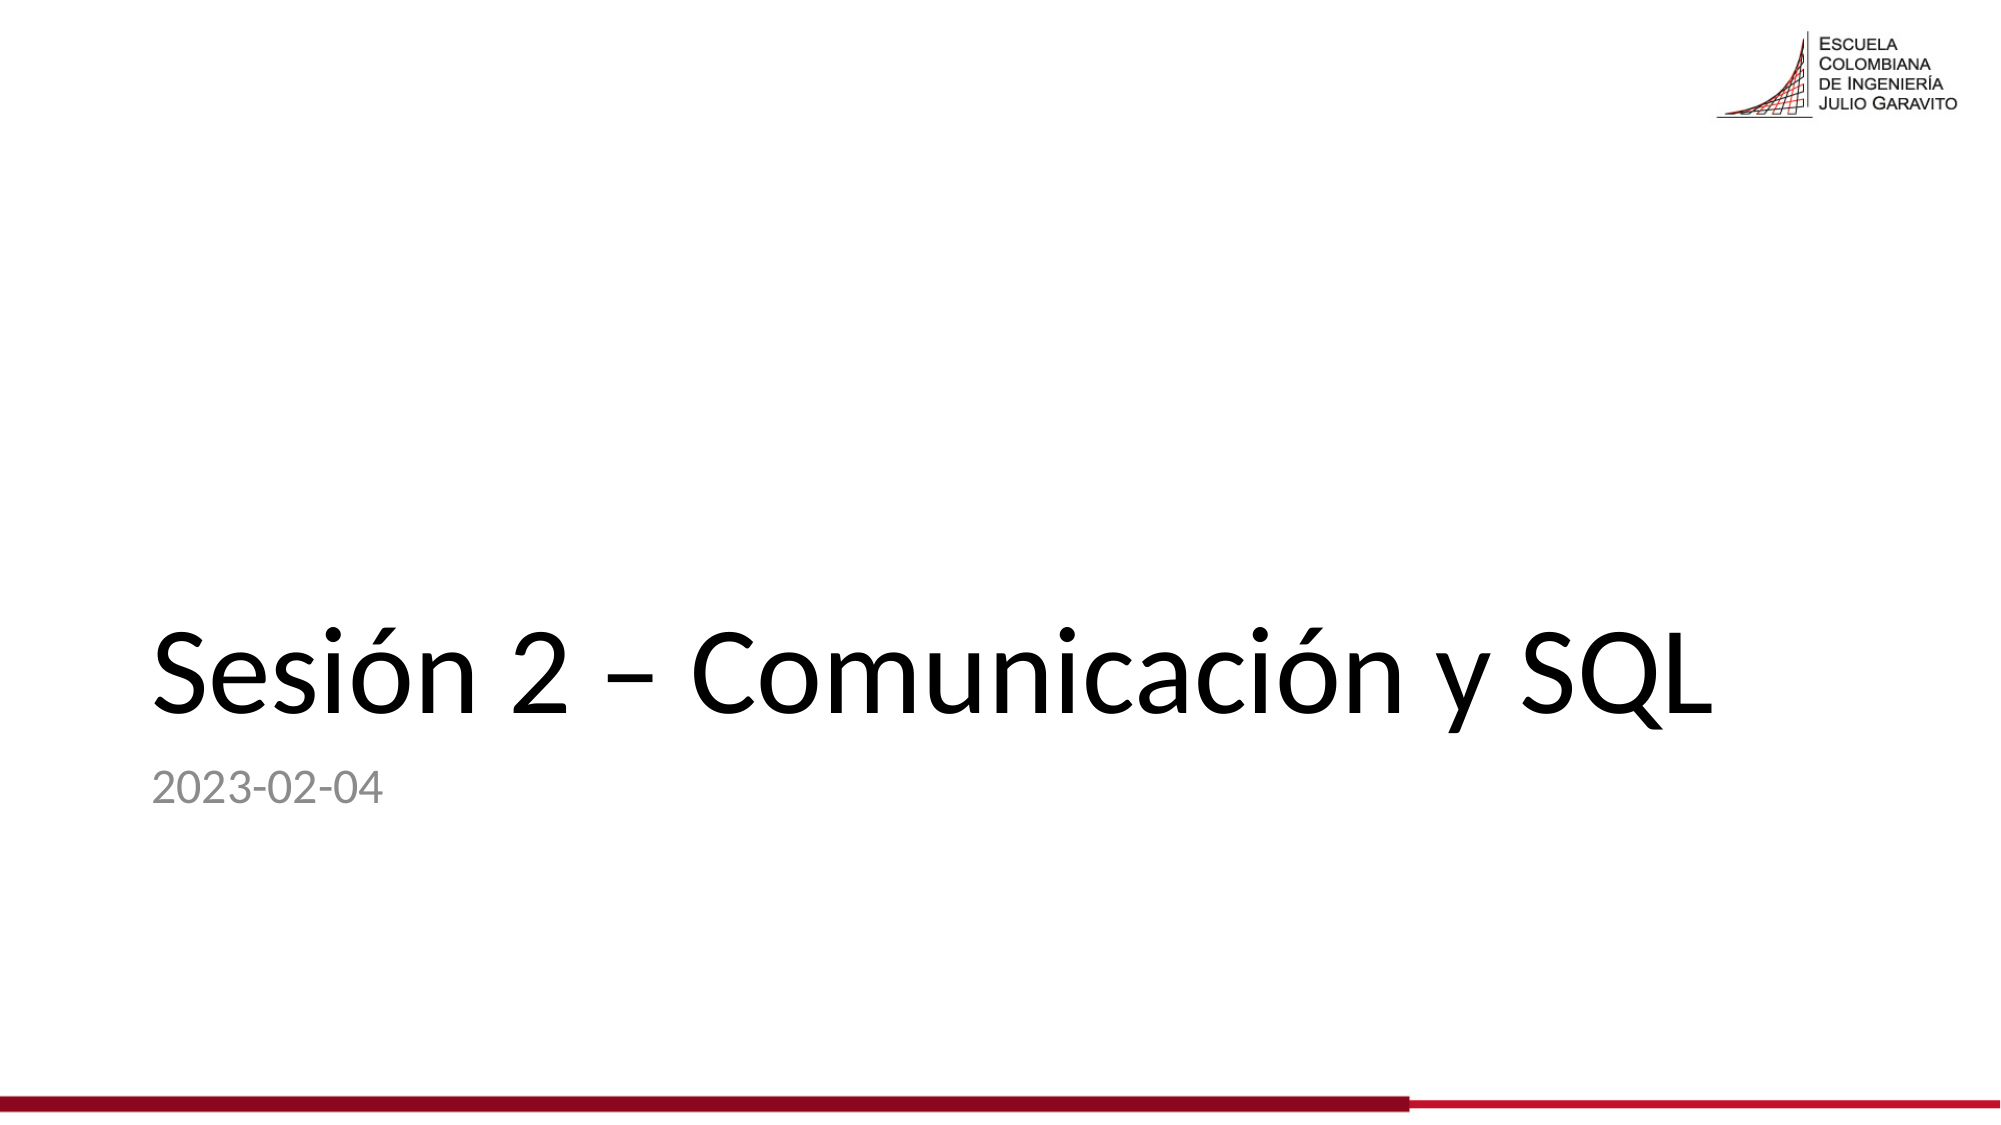

# Sesión 2 – Comunicación y SQL
2023-02-04